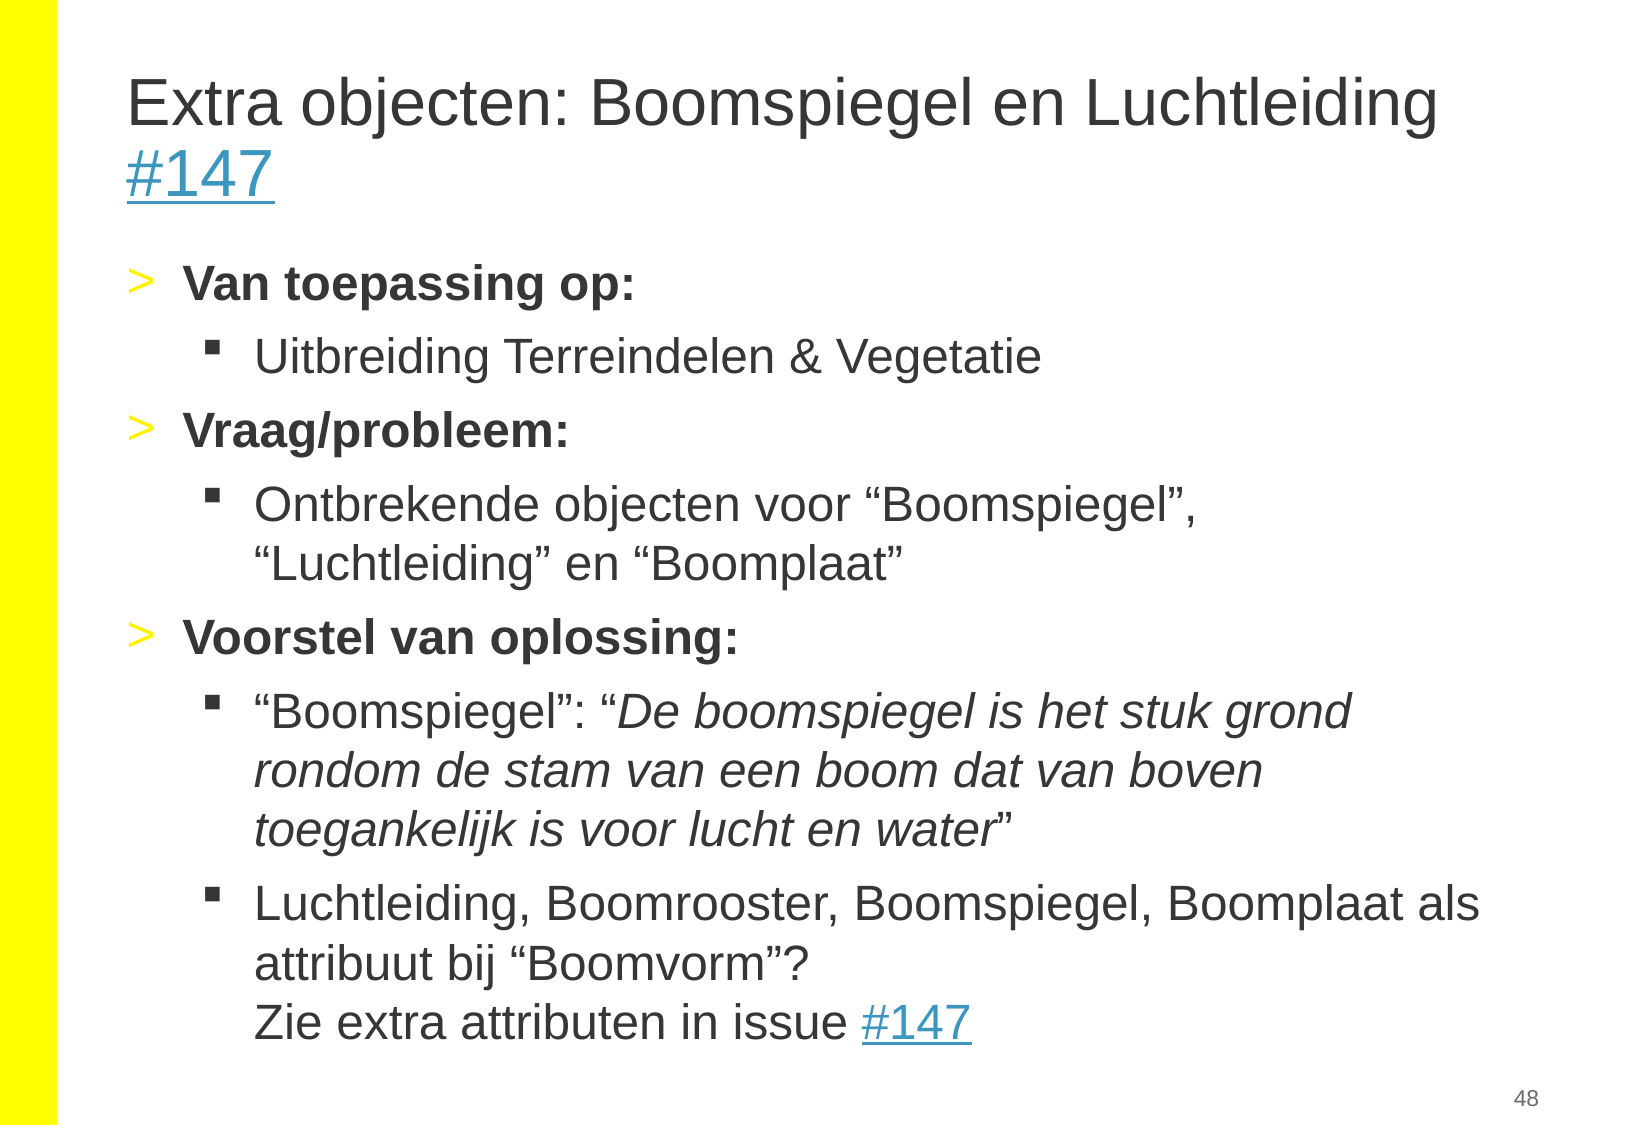

# Extra objecten: Boomspiegel en Luchtleiding #147
Van toepassing op:
Uitbreiding Terreindelen & Vegetatie
Vraag/probleem:
Ontbrekende objecten voor “Boomspiegel”, “Luchtleiding” en “Boomplaat”
Voorstel van oplossing:
“Boomspiegel”: “De boomspiegel is het stuk grond rondom de stam van een boom dat van boven toegankelijk is voor lucht en water”
Luchtleiding, Boomrooster, Boomspiegel, Boomplaat als attribuut bij “Boomvorm”?
Zie extra attributen in issue #147
48